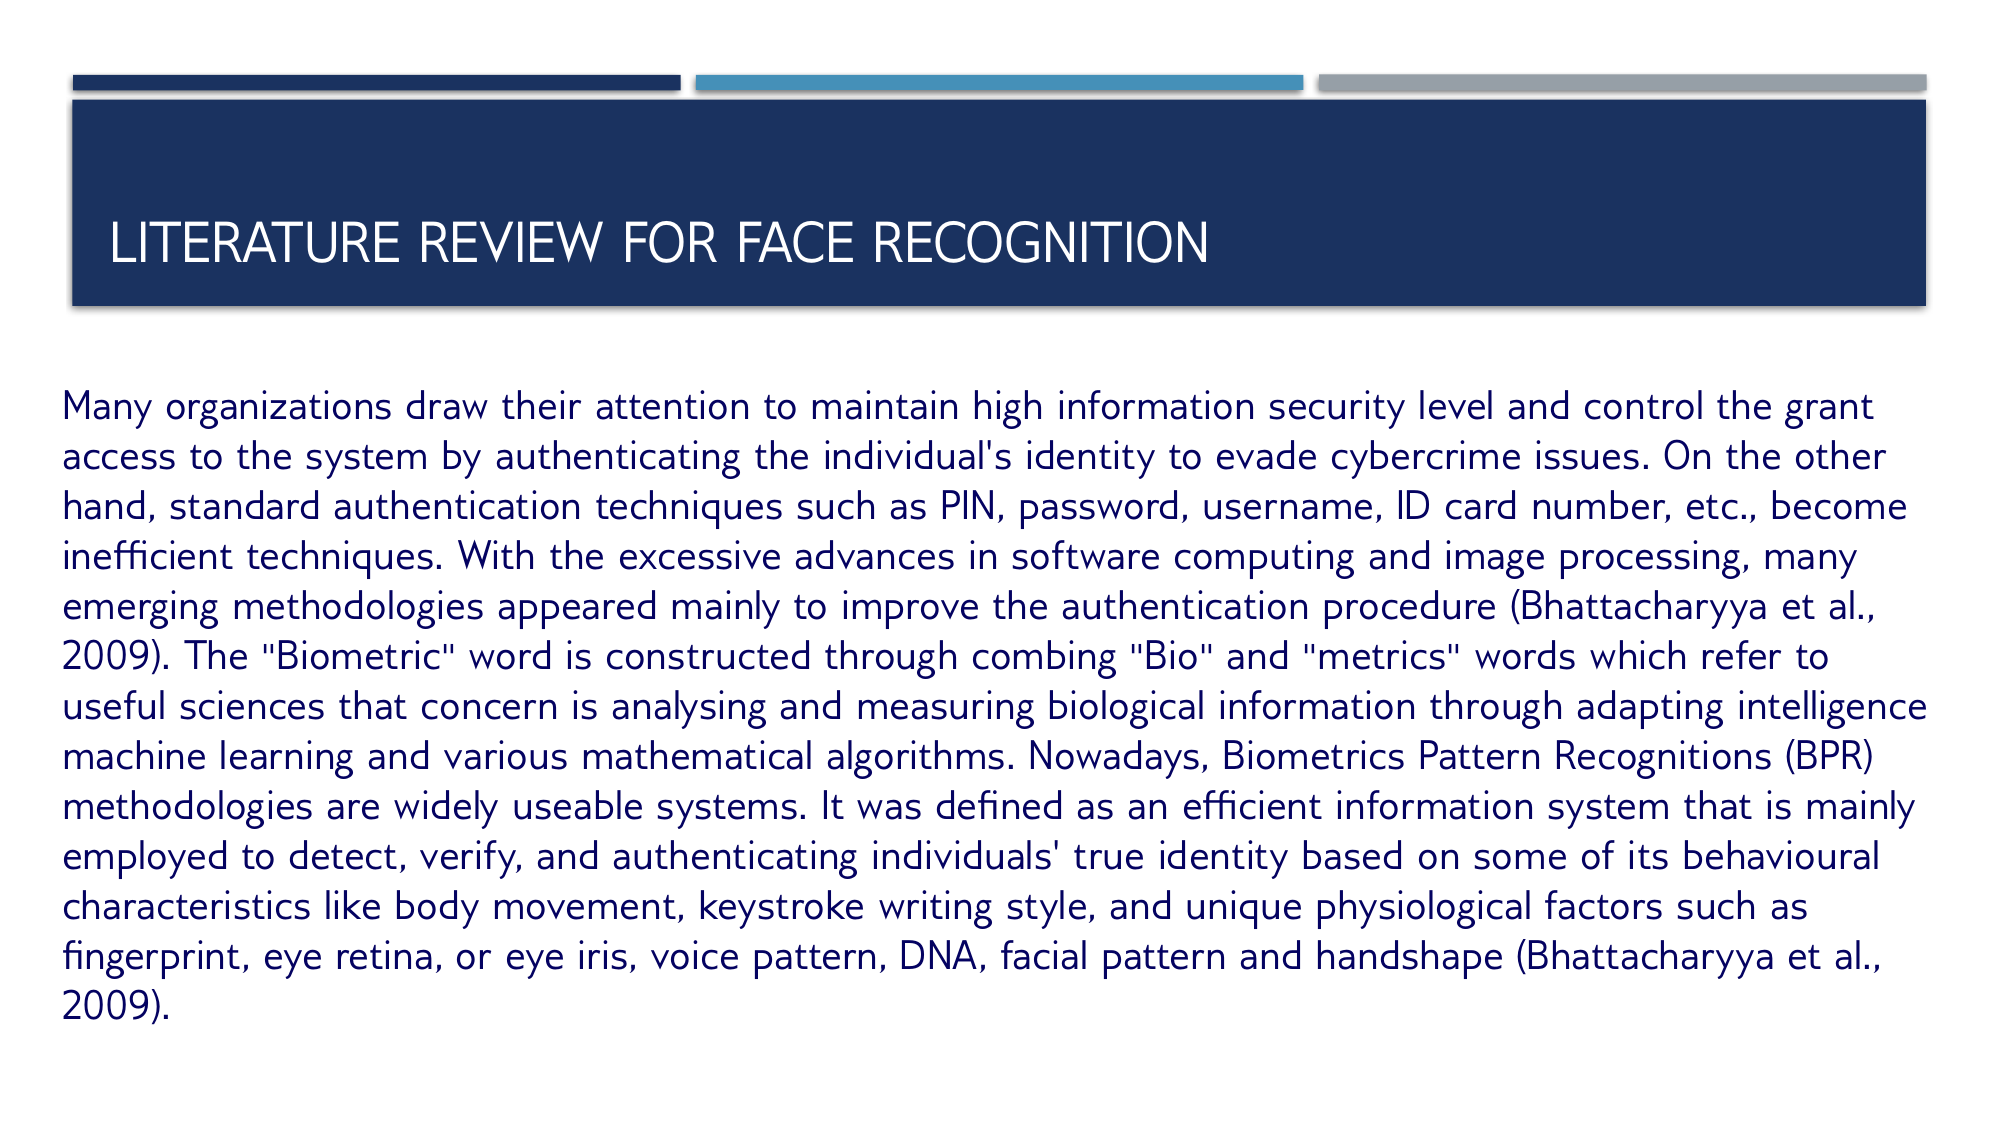

# literature review for face recognition
Many organizations draw their attention to maintain high information security level and control the grant access to the system by authenticating the individual's identity to evade cybercrime issues. On the other hand, standard authentication techniques such as PIN, password, username, ID card number, etc., become inefficient techniques. With the excessive advances in software computing and image processing, many emerging methodologies appeared mainly to improve the authentication procedure (Bhattacharyya et al., 2009). The "Biometric" word is constructed through combing "Bio" and "metrics" words which refer to useful sciences that concern is analysing and measuring biological information through adapting intelligence machine learning and various mathematical algorithms. Nowadays, Biometrics Pattern Recognitions (BPR) methodologies are widely useable systems. It was defined as an efficient information system that is mainly employed to detect, verify, and authenticating individuals' true identity based on some of its behavioural characteristics like body movement, keystroke writing style, and unique physiological factors such as fingerprint, eye retina, or eye iris, voice pattern, DNA, facial pattern and handshape (Bhattacharyya et al., 2009).